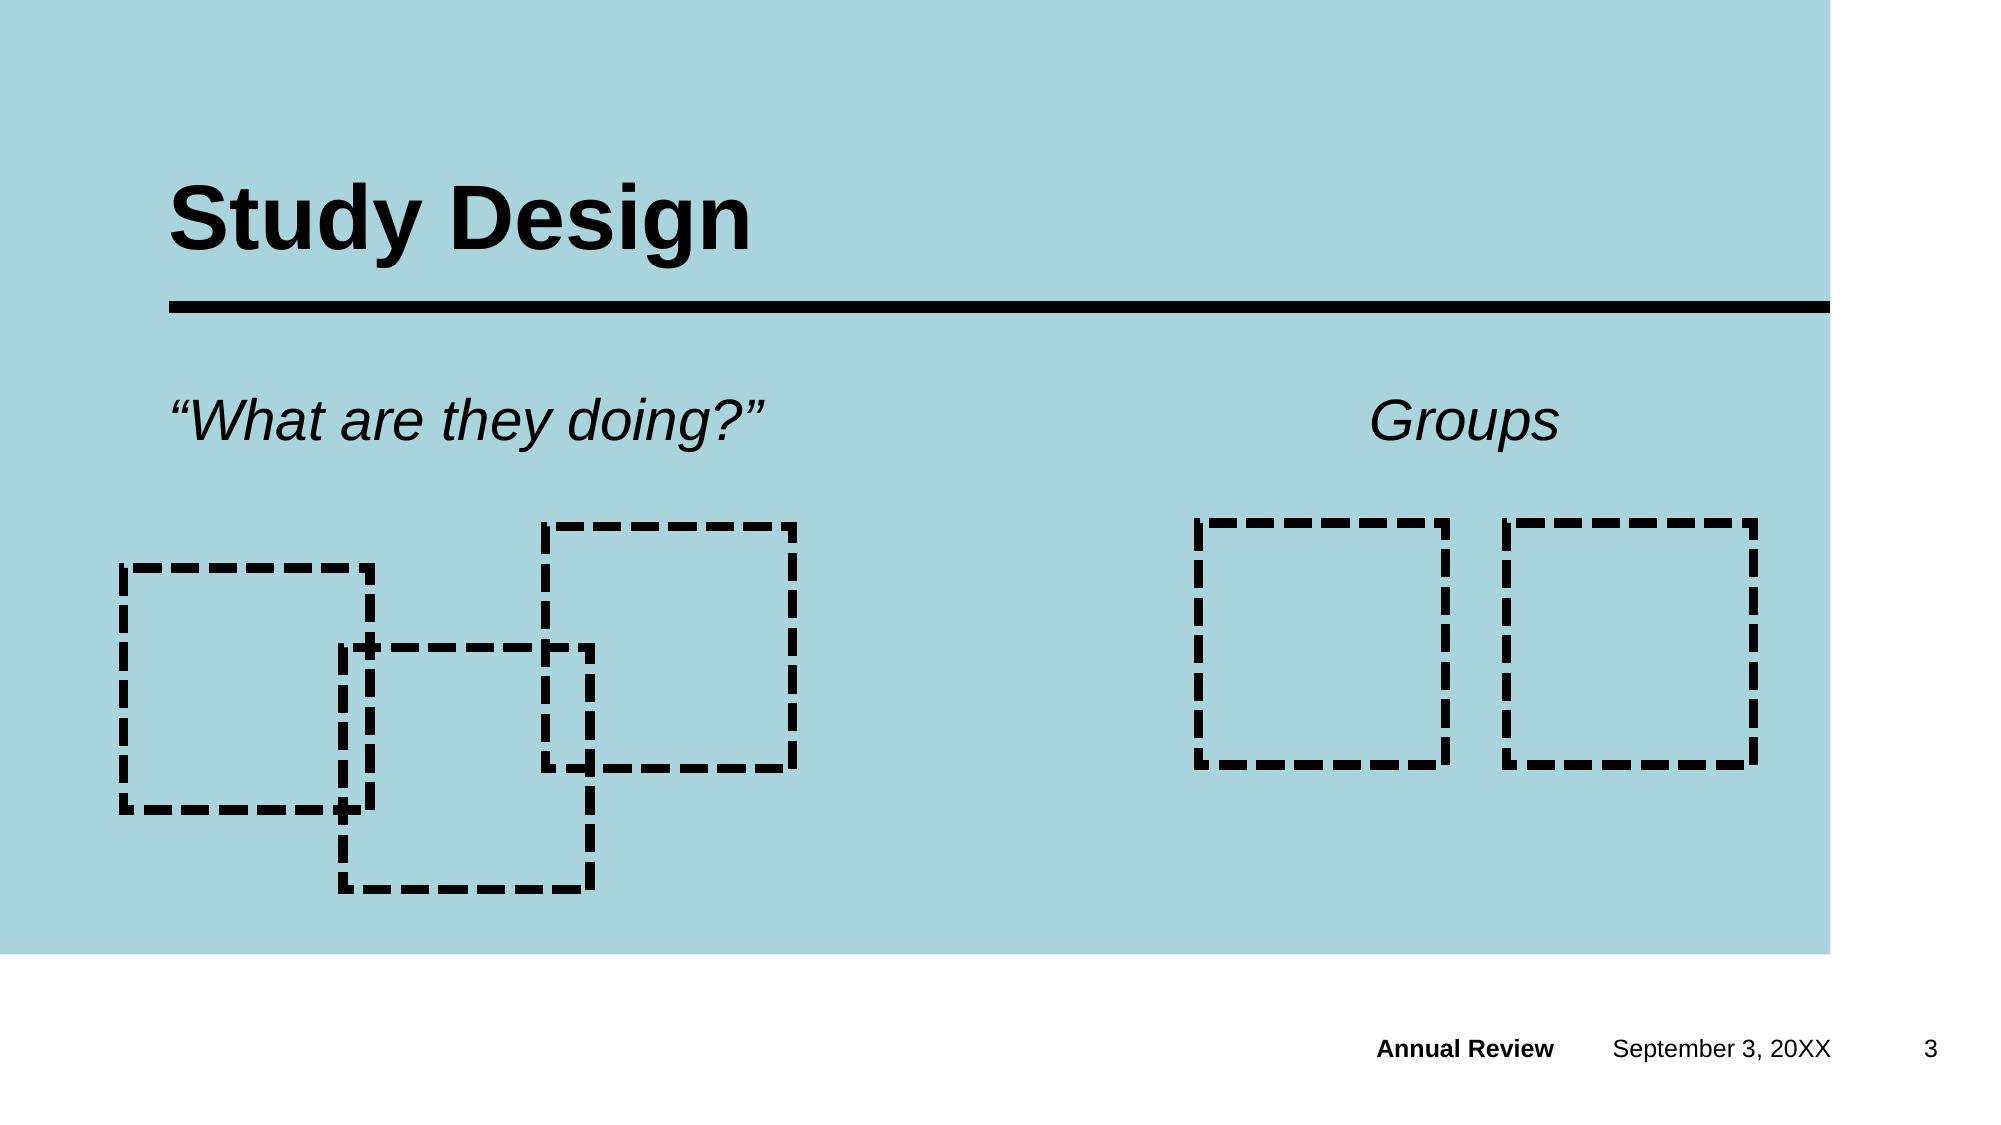

# Study Design
“What are they doing?”

Groups

September 3, 20XX
3
Annual Review